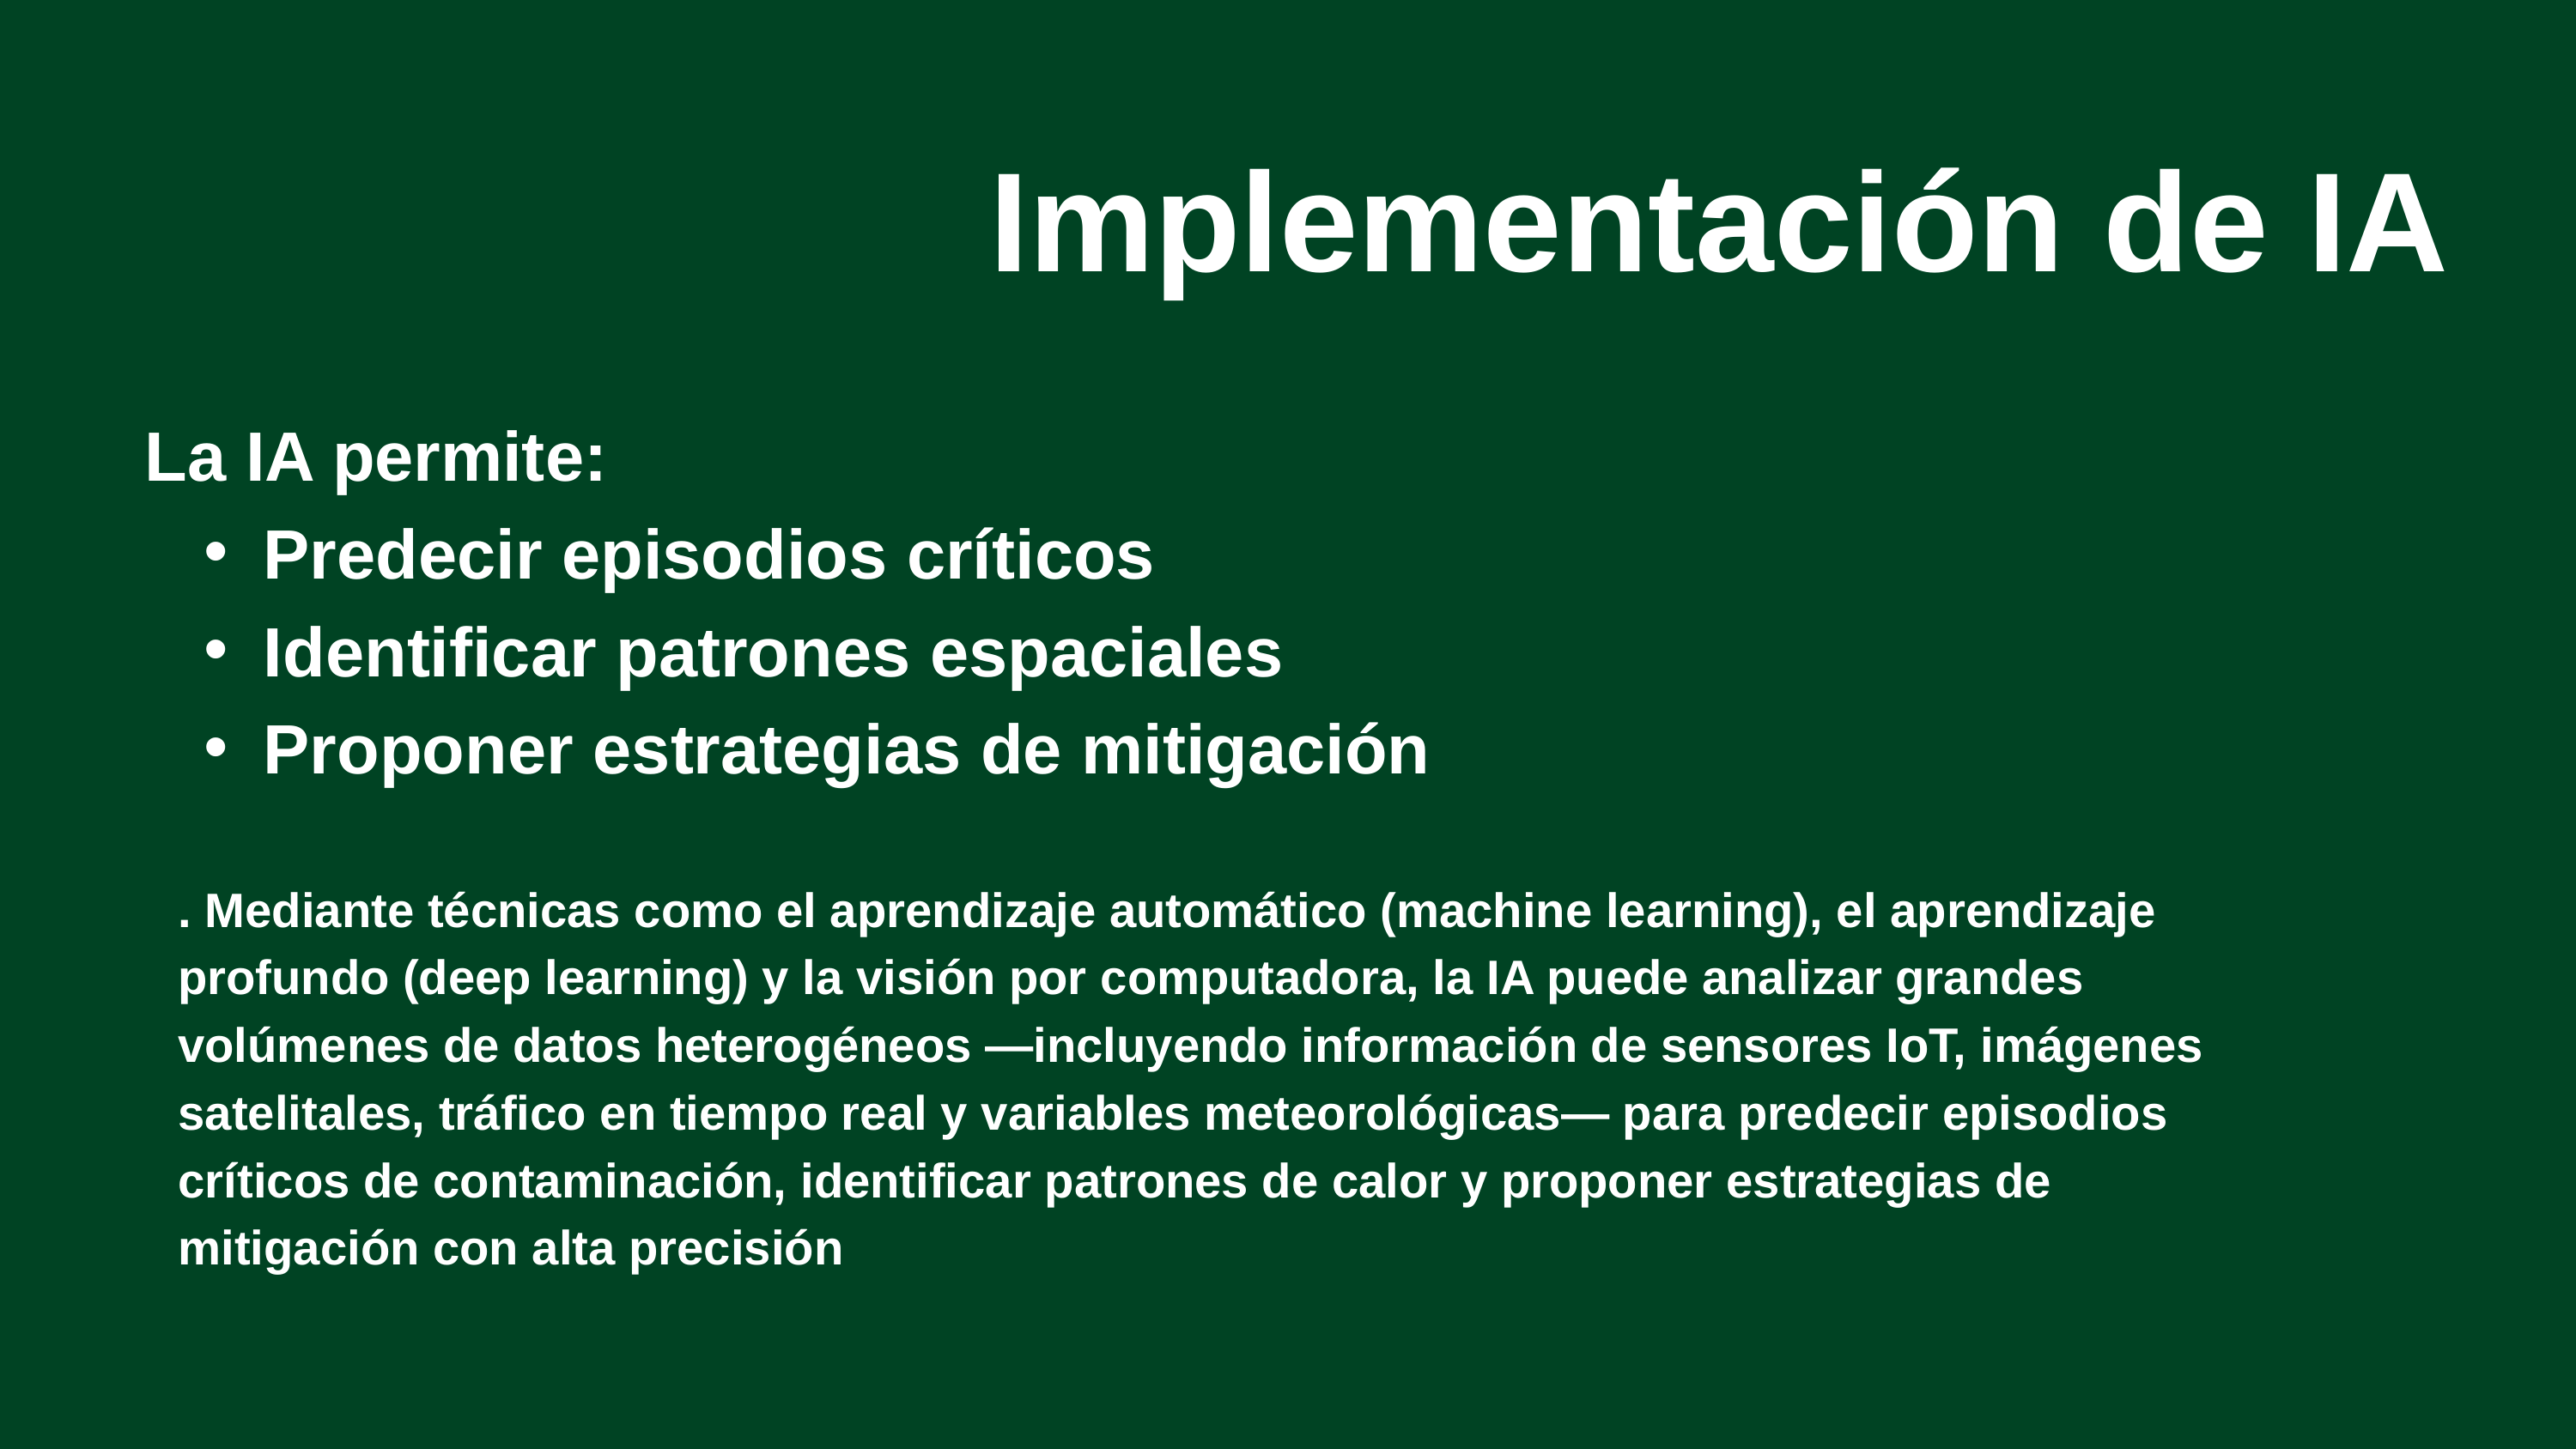

Implementación de IA
La IA permite:
Predecir episodios críticos
Identificar patrones espaciales
Proponer estrategias de mitigación

. Mediante técnicas como el aprendizaje automático (machine learning), el aprendizaje profundo (deep learning) y la visión por computadora, la IA puede analizar grandes volúmenes de datos heterogéneos —incluyendo información de sensores IoT, imágenes satelitales, tráfico en tiempo real y variables meteorológicas— para predecir episodios críticos de contaminación, identificar patrones de calor y proponer estrategias de mitigación con alta precisión